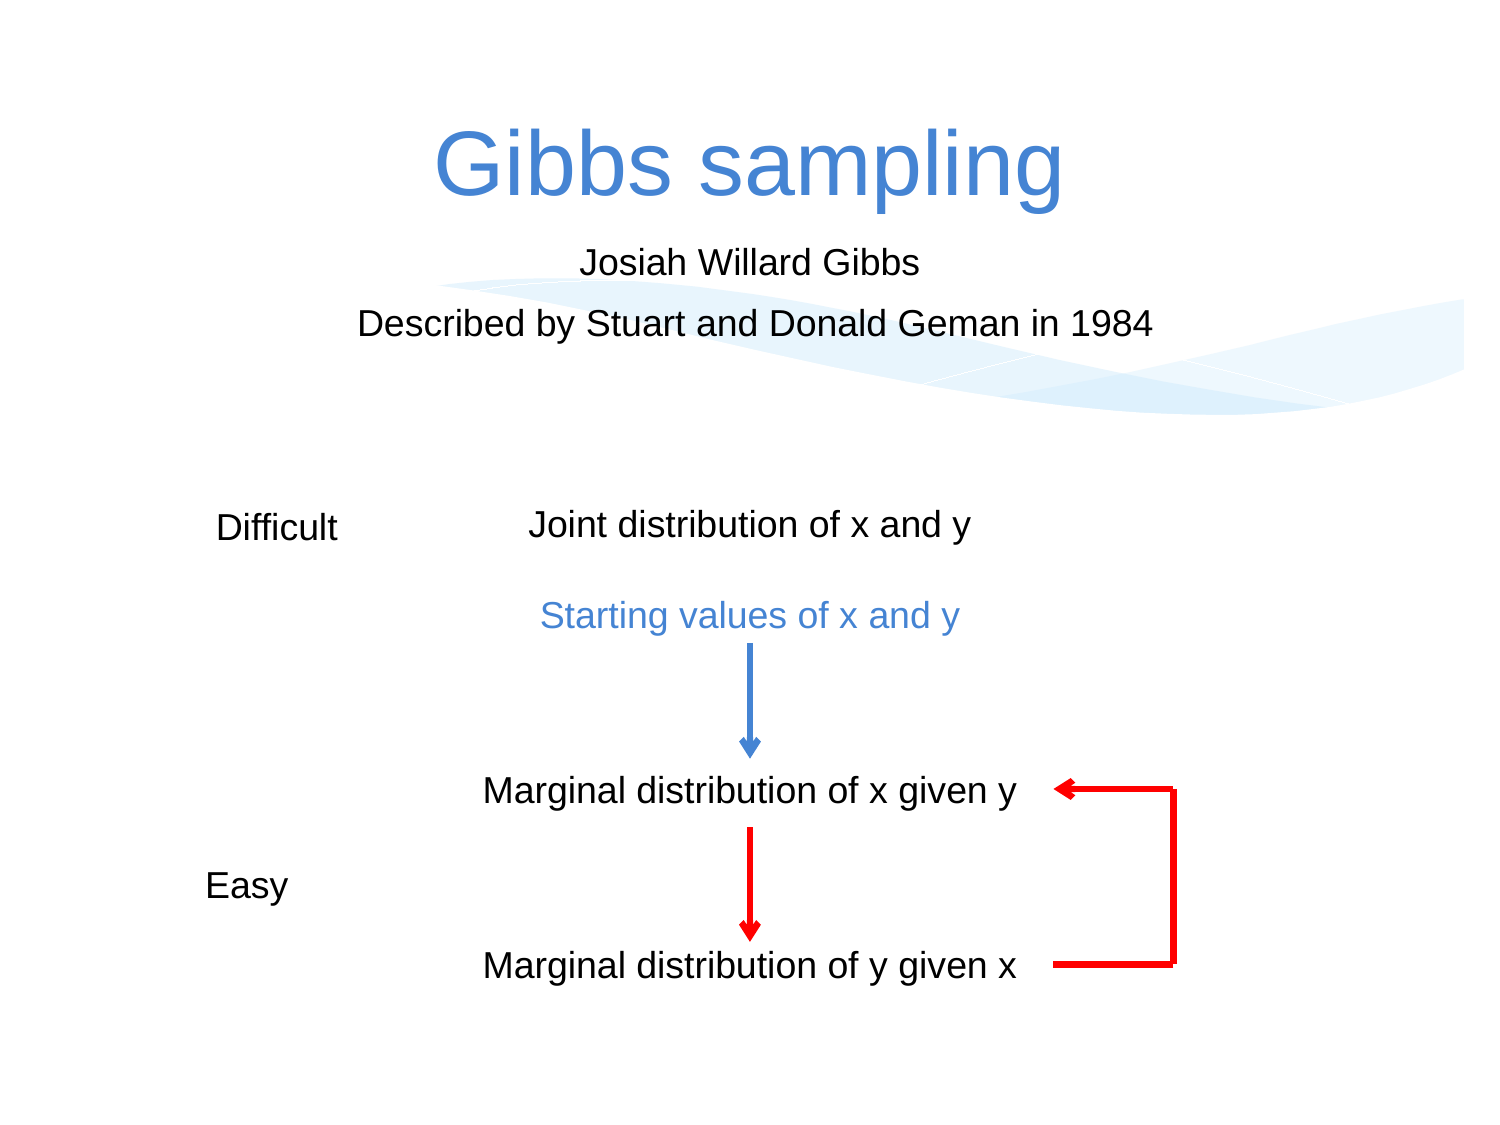

# Gibbs sampling
Josiah Willard Gibbs
 Described by Stuart and Donald Geman in 1984
Joint distribution of x and y
Difficult
Starting values of x and y
Marginal distribution of x given y
Easy
Marginal distribution of y given x